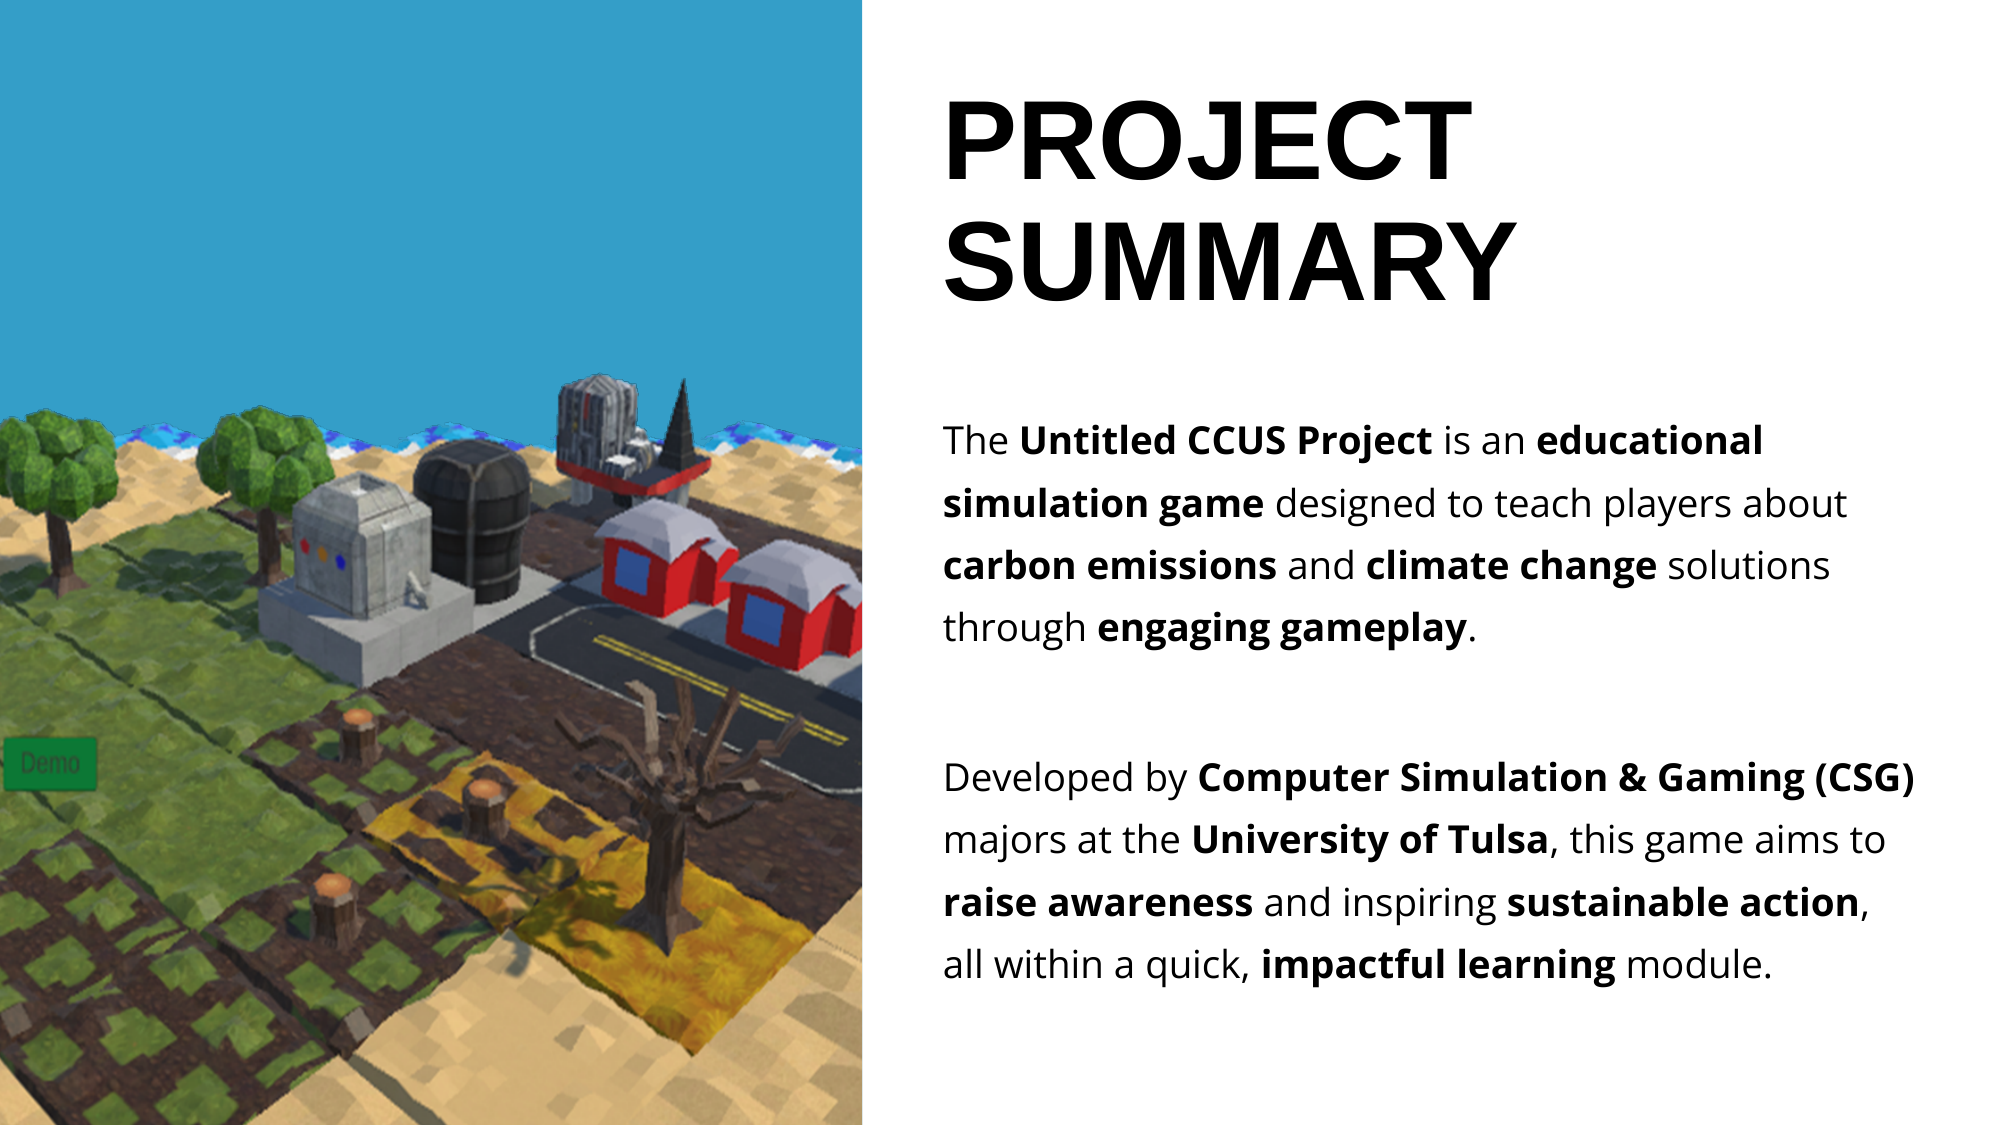

Project Summary
The Untitled CCUS Project is an educational simulation game designed to teach players about carbon emissions and climate change solutions through engaging gameplay.

Developed by Computer Simulation & Gaming (CSG) majors at the University of Tulsa, this game aims to raise awareness and inspiring sustainable action, all within a quick, impactful learning module.